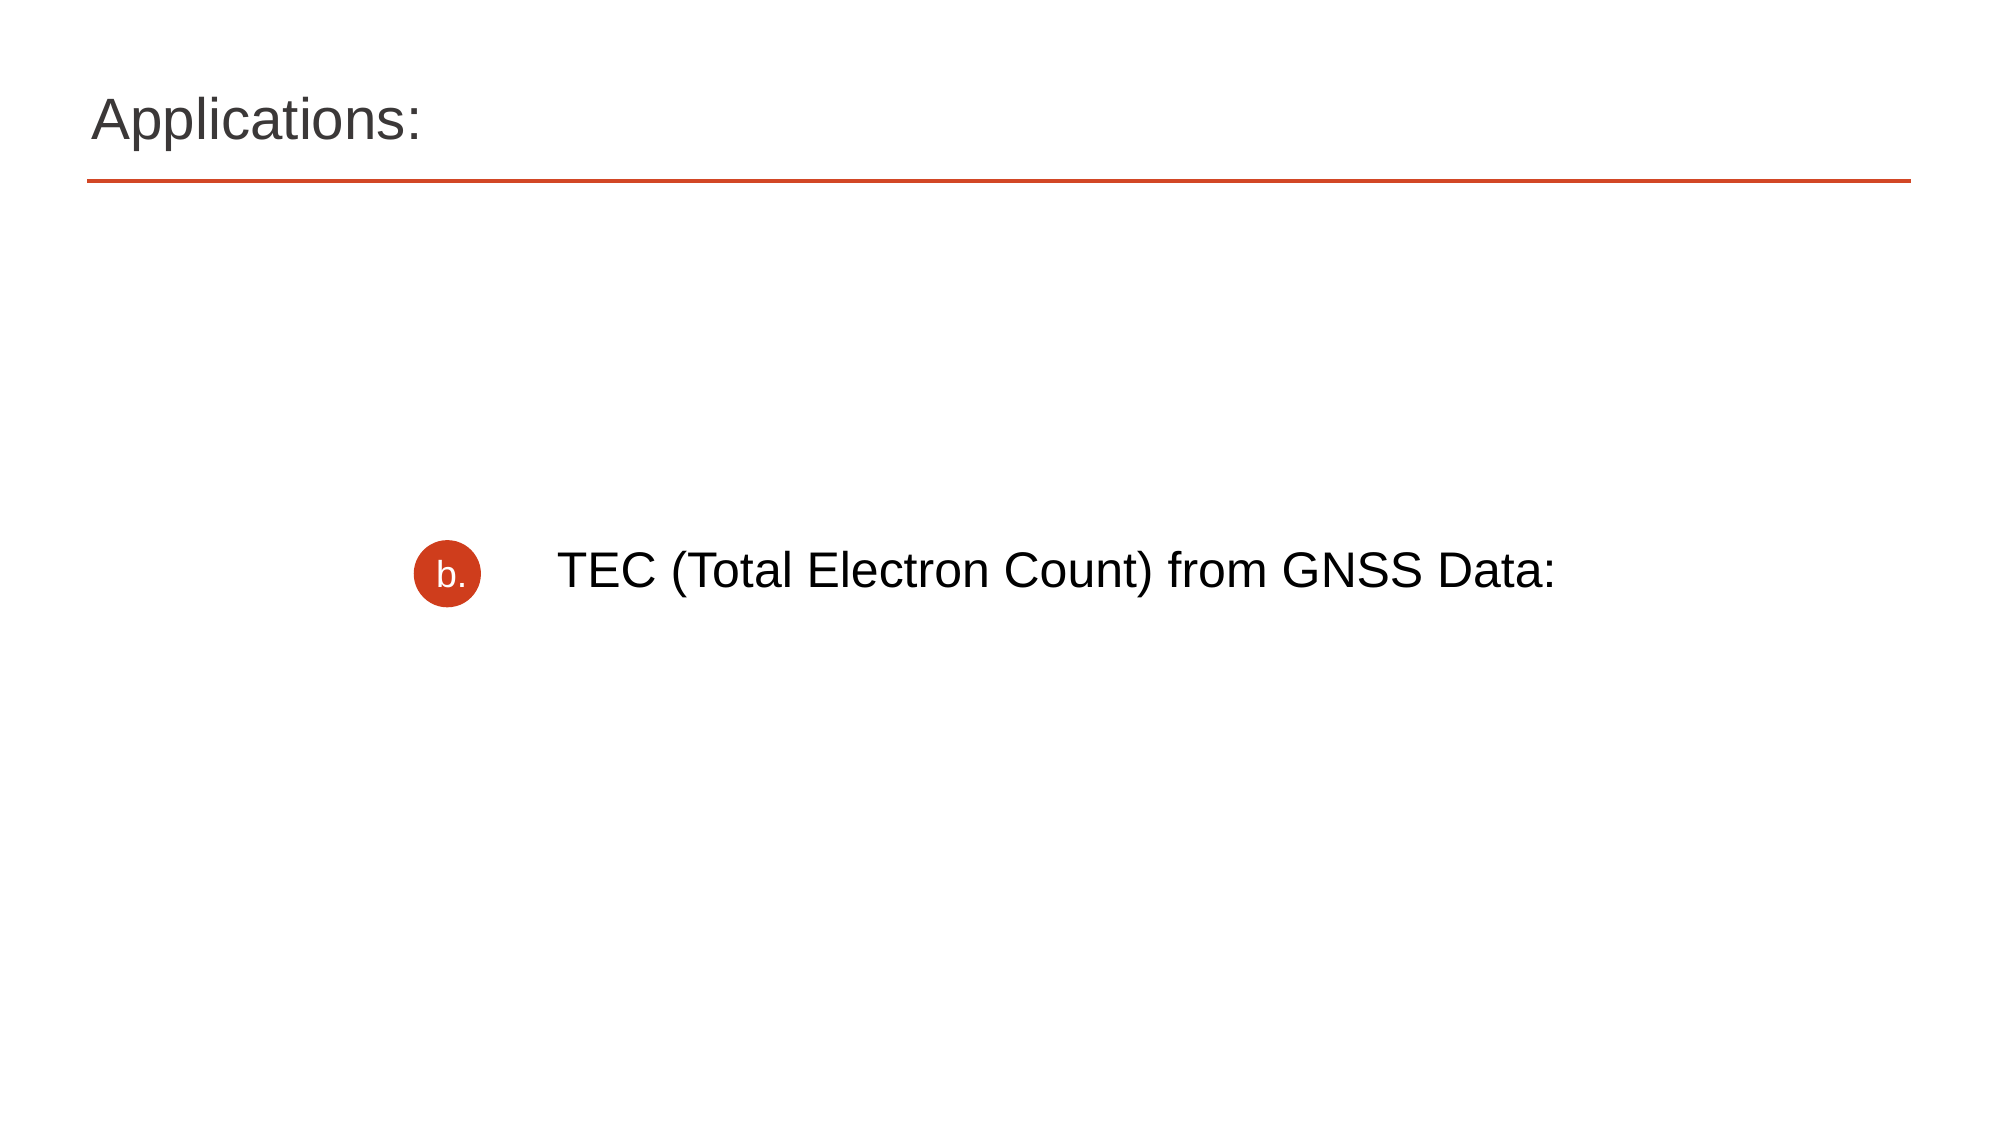

# Applications:

b.
TEC (Total Electron Count) from GNSS Data: